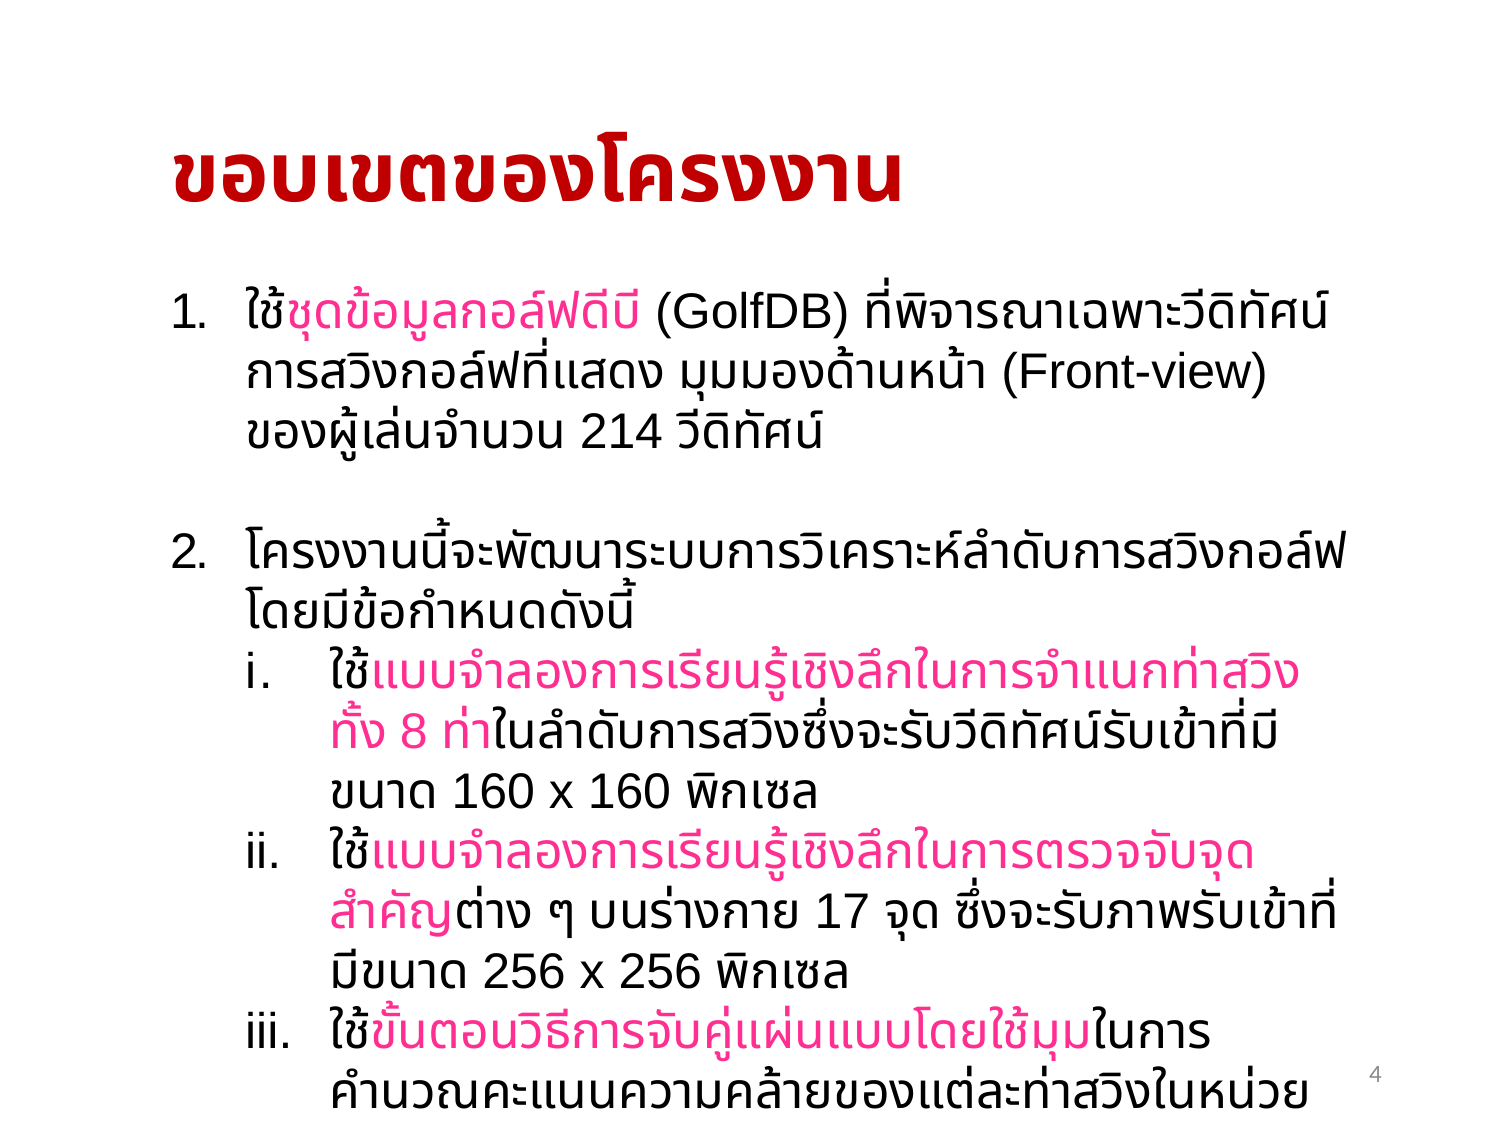

ขอบเขตของโครงงาน

ใช้ชุดข้อมูลกอล์ฟดีบี (GolfDB) ที่พิจารณาเฉพาะวีดิทัศน์การสวิงกอล์ฟที่แสดง มุมมองด้านหน้า (Front-view) ของผู้เล่นจำนวน 214 วีดิทัศน์

โครงงานนี้จะพัฒนาระบบการวิเคราะห์ลำดับการสวิงกอล์ฟ โดยมีข้อกำหนดดังนี้
ใช้แบบจำลองการเรียนรู้เชิงลึกในการจำแนกท่าสวิงทั้ง 8 ท่าในลำดับการสวิงซึ่งจะรับวีดิทัศน์รับเข้าที่มีขนาด 160 x 160 พิกเซล
ใช้แบบจำลองการเรียนรู้เชิงลึกในการตรวจจับจุดสำคัญต่าง ๆ บนร่างกาย 17 จุด ซึ่งจะรับภาพรับเข้าที่มีขนาด 256 x 256 พิกเซล
ใช้ขั้นตอนวิธีการจับคู่แผ่นแบบโดยใช้มุมในการคำนวณคะแนนความคล้ายของแต่ละท่าสวิงในหน่วยเปอร์เซ็นต์

โปรแกรมนี้จะแสดงผลเป็นคะแนนความคล้ายของแต่ละท่าสวิงในหน่วยเปอร์เซ็นต์
4